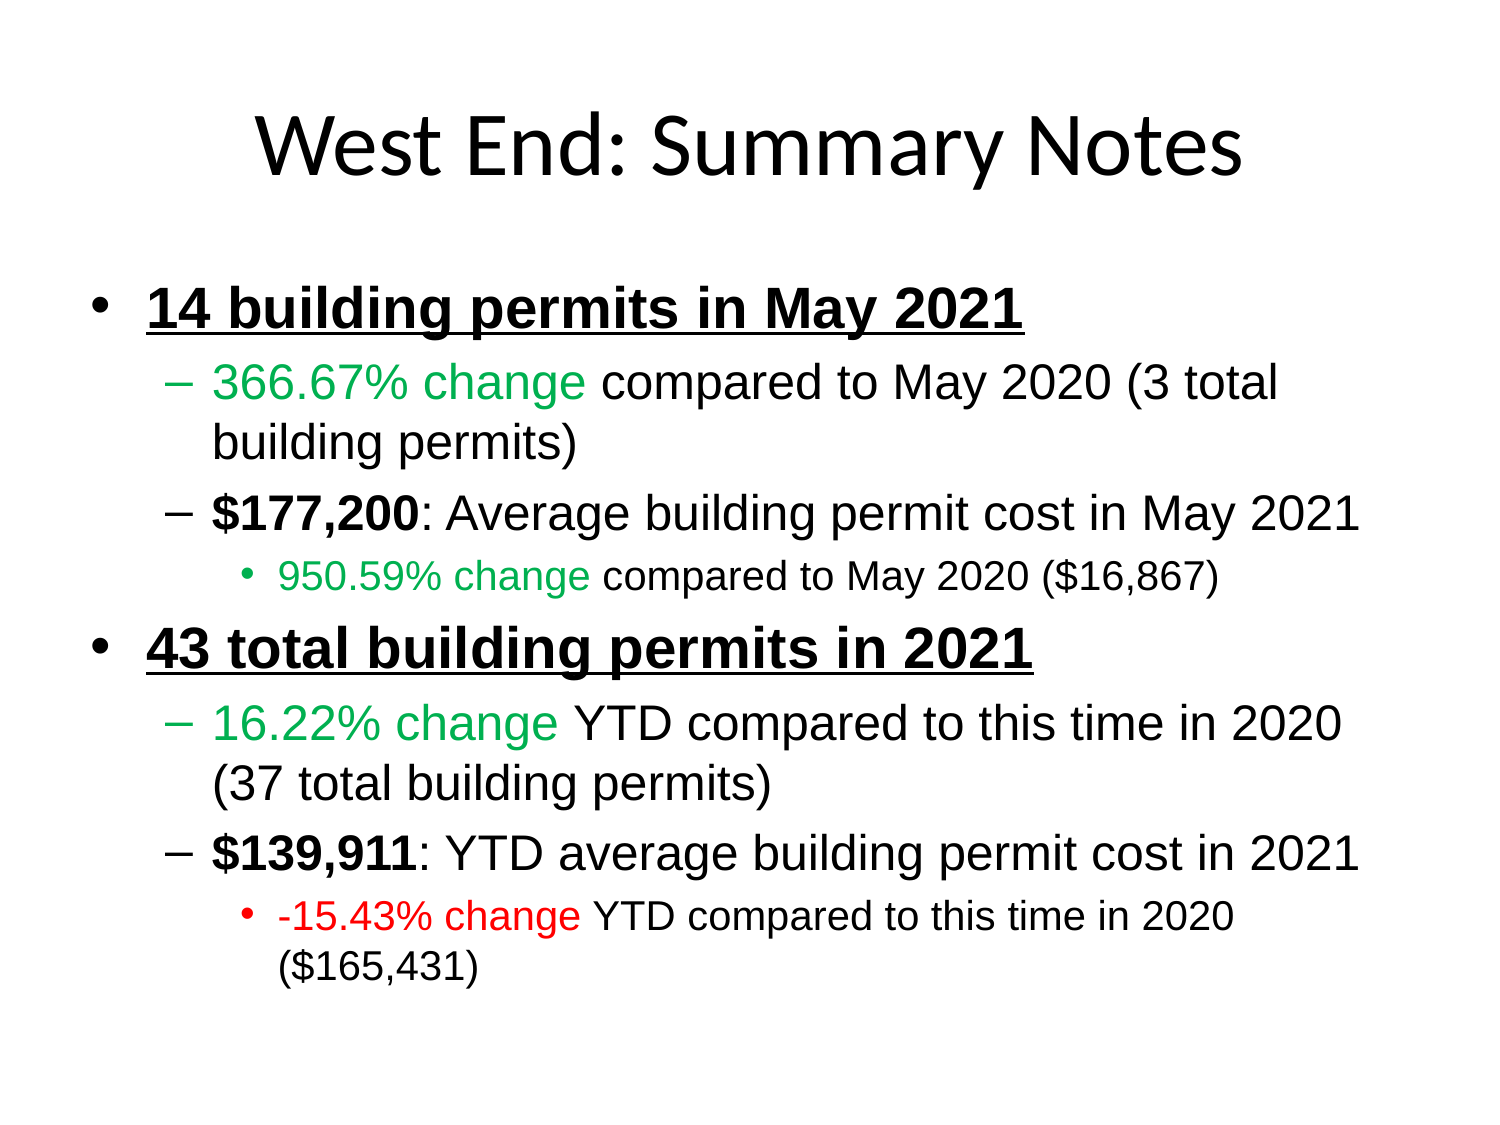

# West End: Summary Notes
14 building permits in May 2021
366.67% change compared to May 2020 (3 total building permits)
$177,200: Average building permit cost in May 2021
950.59% change compared to May 2020 ($16,867)
43 total building permits in 2021
16.22% change YTD compared to this time in 2020 (37 total building permits)
$139,911: YTD average building permit cost in 2021
-15.43% change YTD compared to this time in 2020 ($165,431)